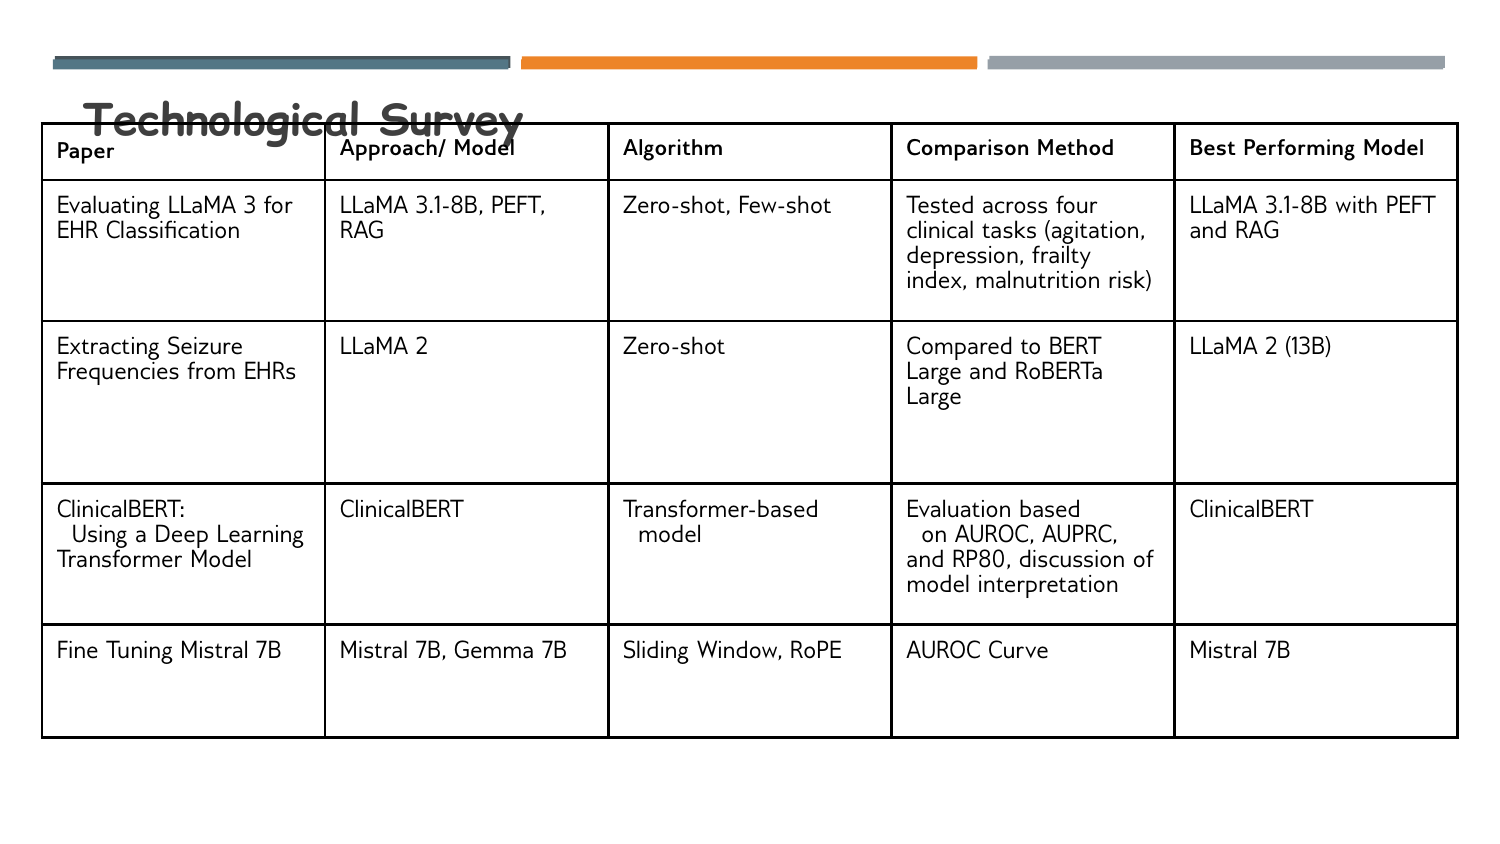

# Technological Survey

| Paper | Approach/ Model | Algorithm | Comparison Method | Best Performing Model |
| --- | --- | --- | --- | --- |
| Evaluating LLaMA 3 for EHR Classification | LLaMA 3.1-8B, PEFT, RAG | Zero-shot, Few-shot | Tested across four clinical tasks (agitation, depression, frailty index, malnutrition risk) | LLaMA 3.1-8B with PEFT and RAG |
| Extracting Seizure Frequencies from EHRs | LLaMA 2 | Zero-shot | Compared to BERT Large and RoBERTa Large | LLaMA 2 (13B) |
| ClinicalBERT: Using a Deep Learning Transformer Model | ClinicalBERT | Transformer-based model | Evaluation based on AUROC, AUPRC, and RP80, discussion of model interpretation | ClinicalBERT |
| Fine Tuning Mistral 7B | Mistral 7B, Gemma 7B | Sliding Window, RoPE | AUROC Curve | Mistral 7B |